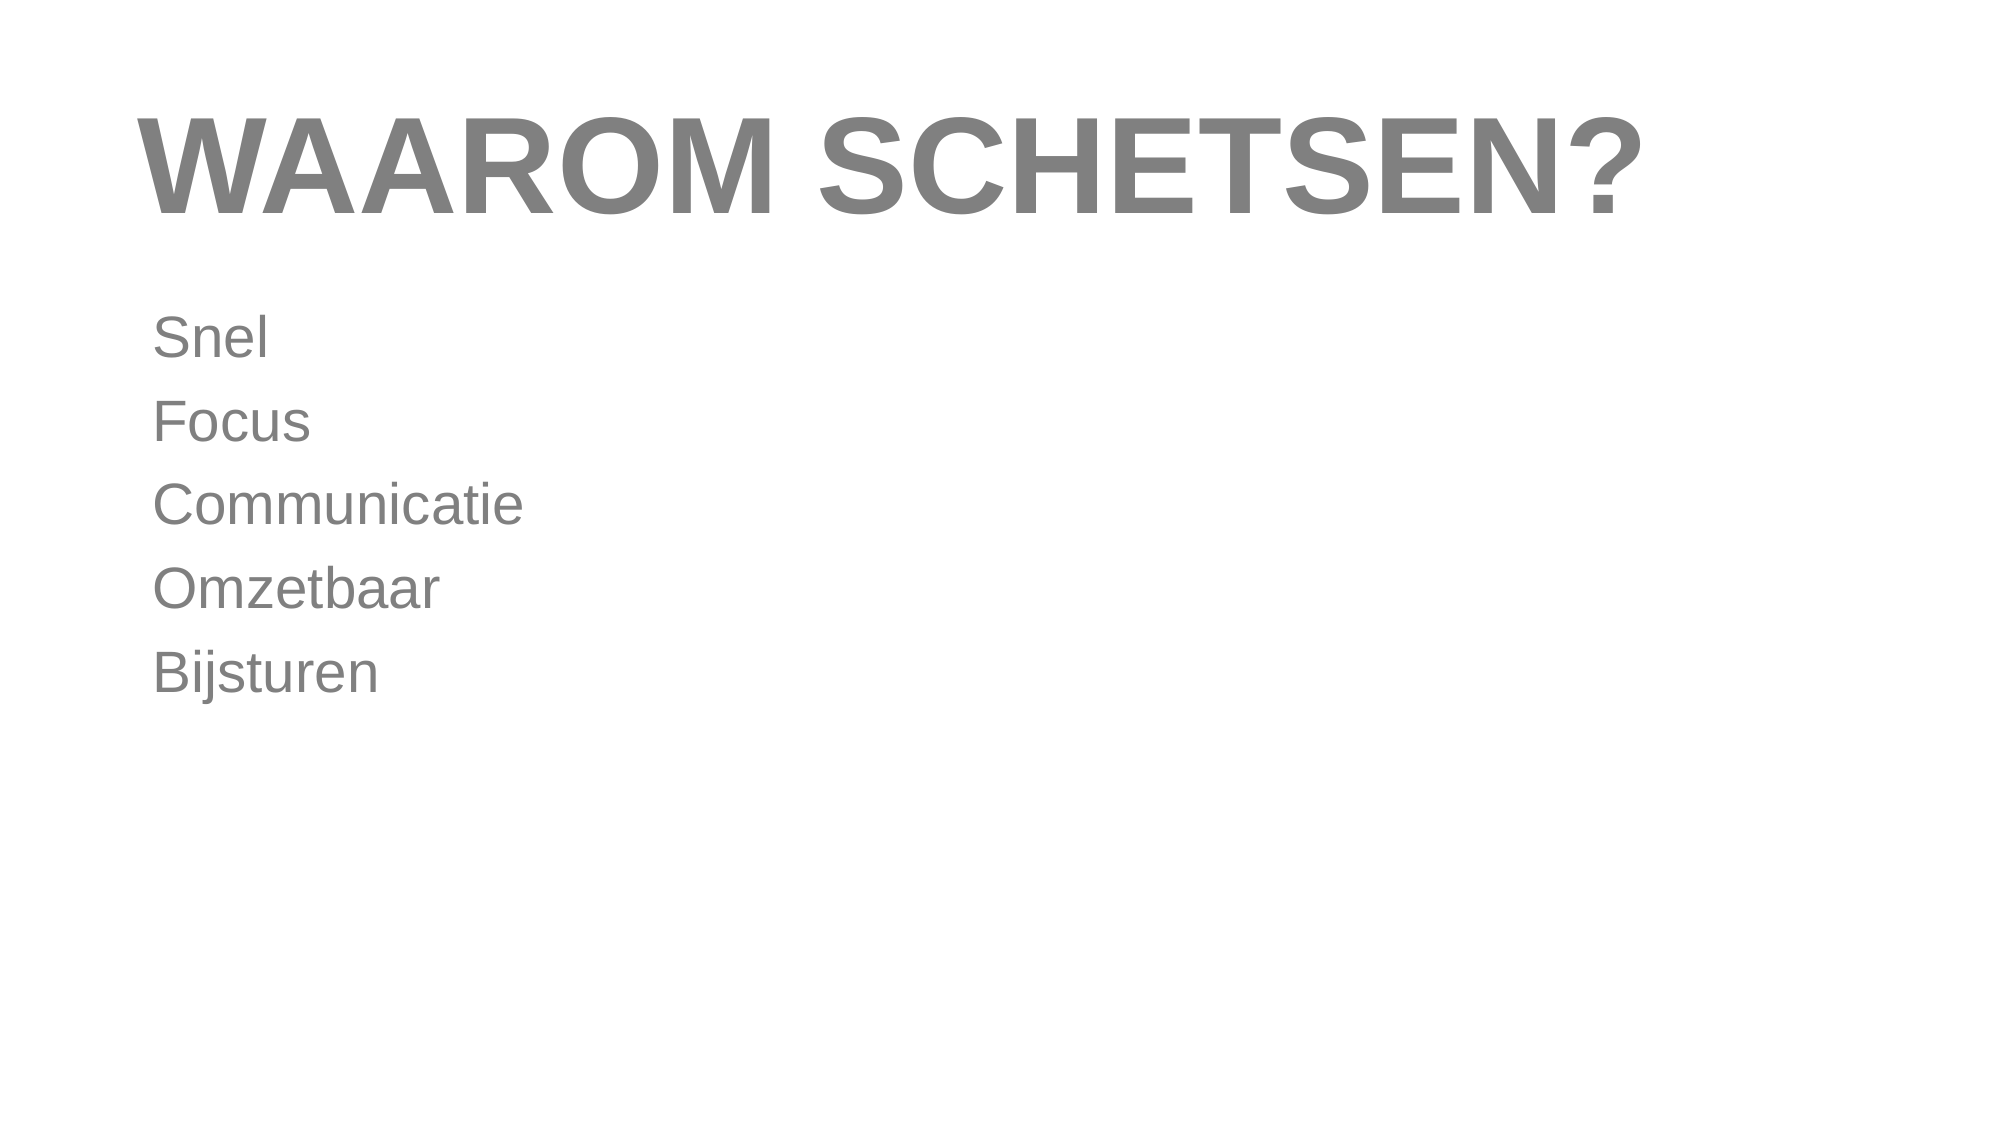

# WAAROM SCHETSEN?
Snel
Focus
Communicatie
Omzetbaar
Bijsturen